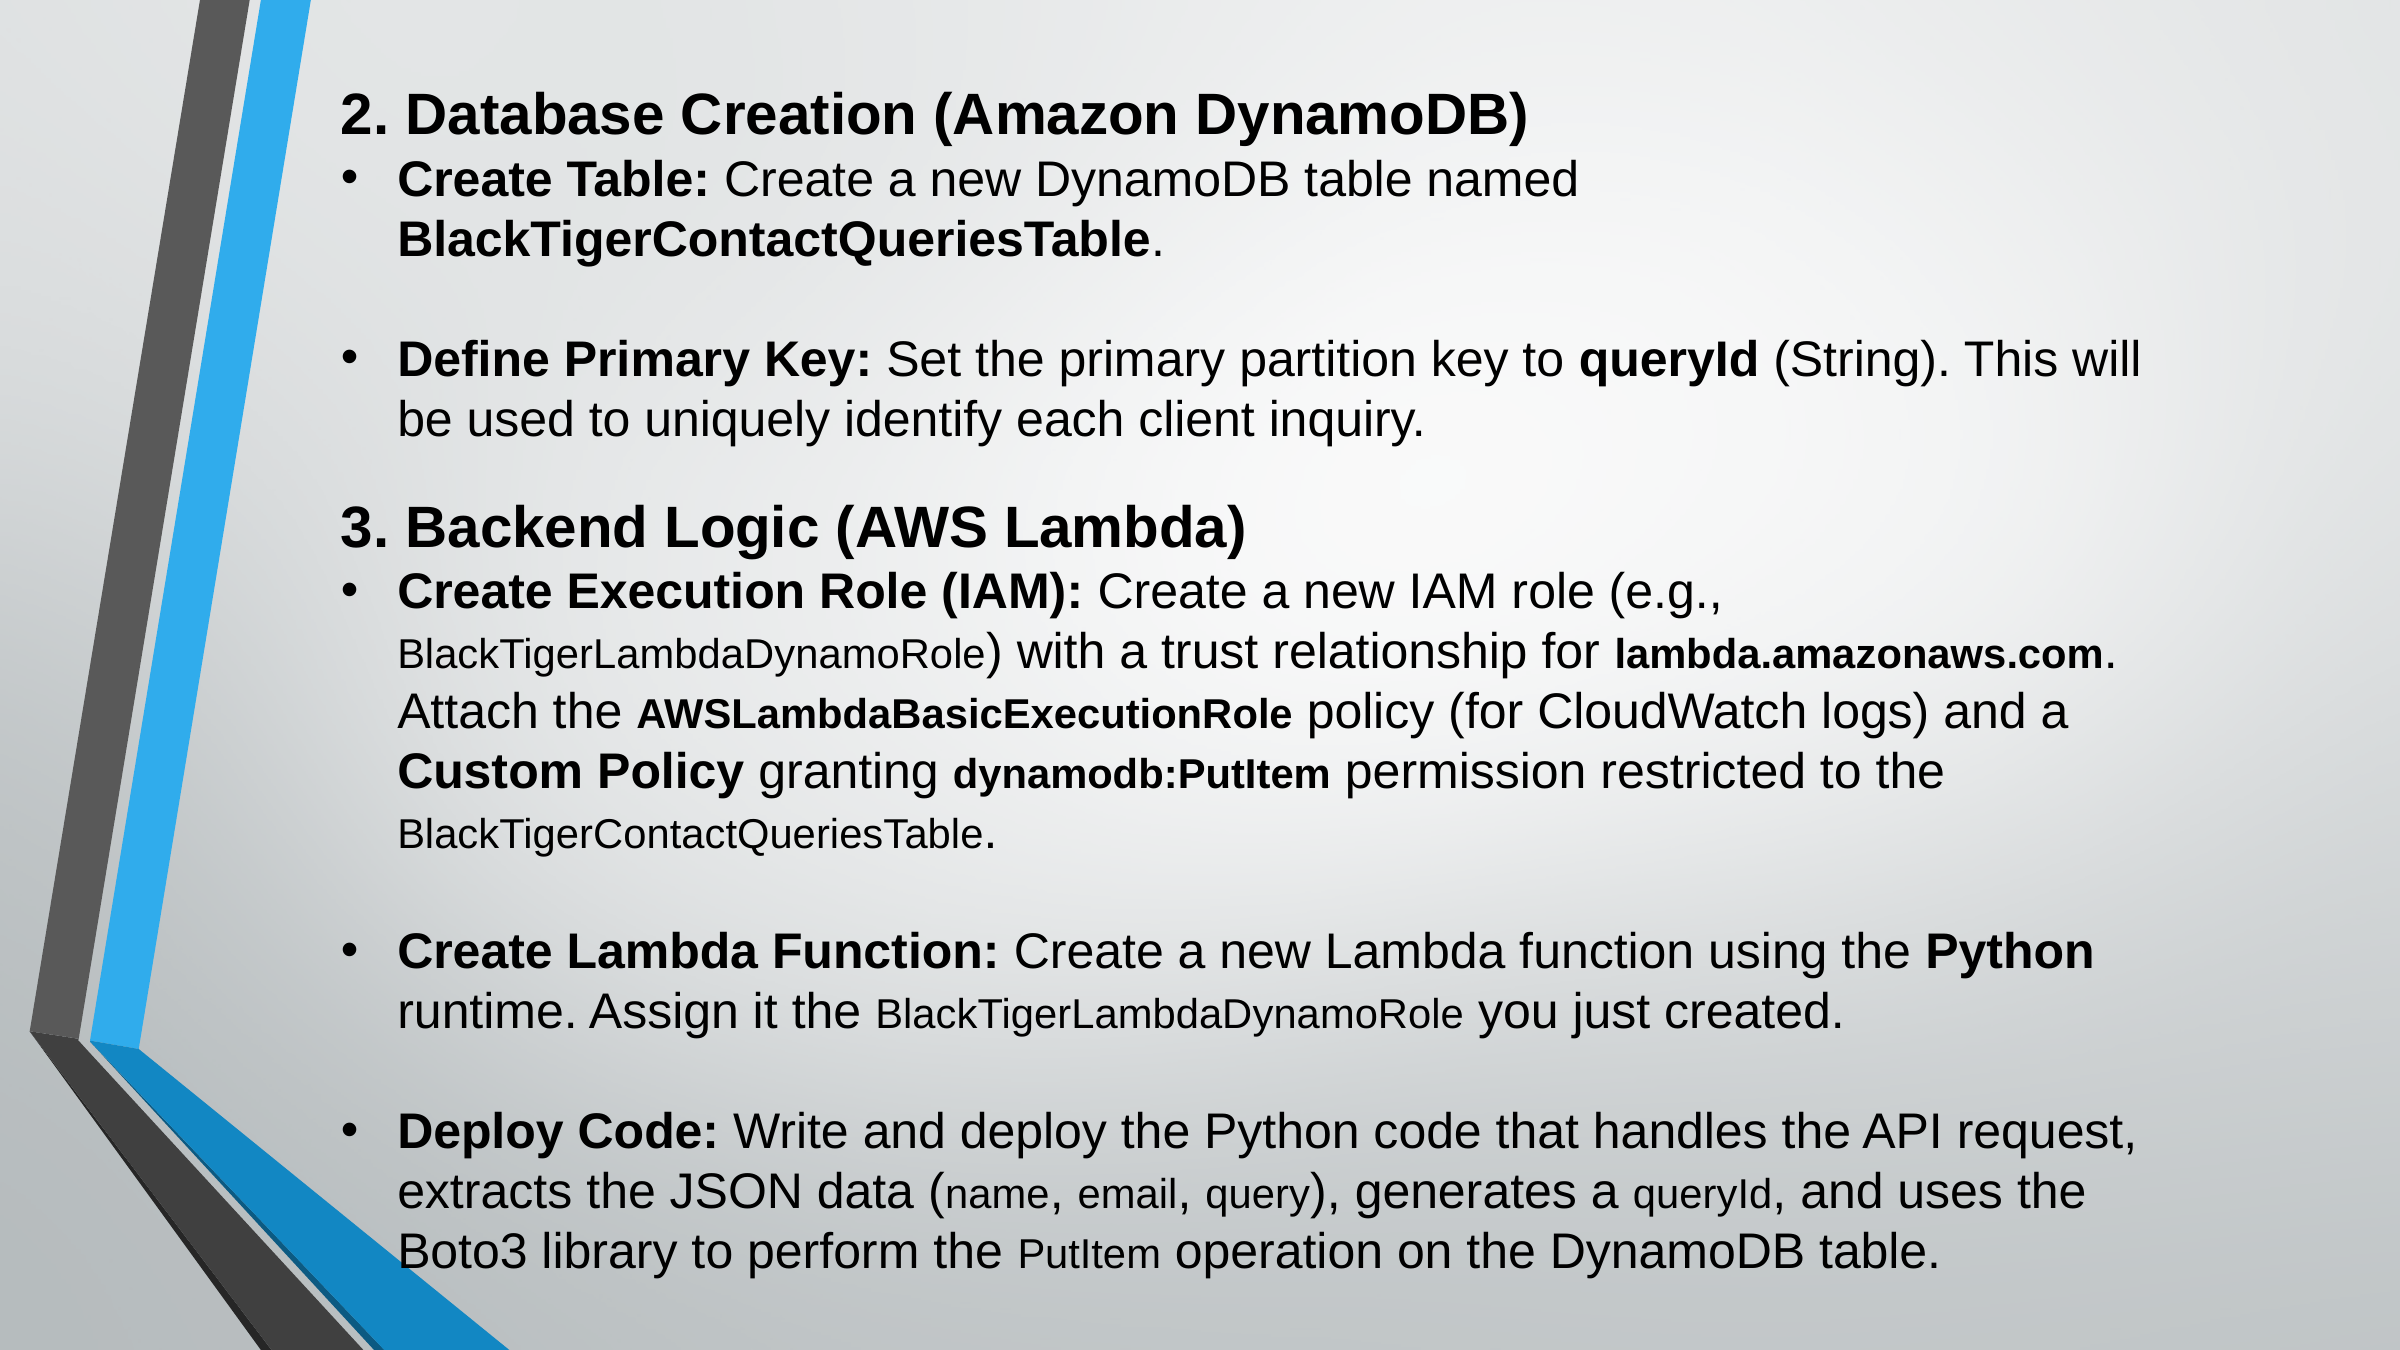

2. Database Creation (Amazon DynamoDB)
Create Table: Create a new DynamoDB table named BlackTigerContactQueriesTable.

Define Primary Key: Set the primary partition key to queryId (String). This will be used to uniquely identify each client inquiry.

3. Backend Logic (AWS Lambda)
Create Execution Role (IAM): Create a new IAM role (e.g., BlackTigerLambdaDynamoRole) with a trust relationship for lambda.amazonaws.com. Attach the AWSLambdaBasicExecutionRole policy (for CloudWatch logs) and a Custom Policy granting dynamodb:PutItem permission restricted to the BlackTigerContactQueriesTable.

Create Lambda Function: Create a new Lambda function using the Python runtime. Assign it the BlackTigerLambdaDynamoRole you just created.

Deploy Code: Write and deploy the Python code that handles the API request, extracts the JSON data (name, email, query), generates a queryId, and uses the Boto3 library to perform the PutItem operation on the DynamoDB table.